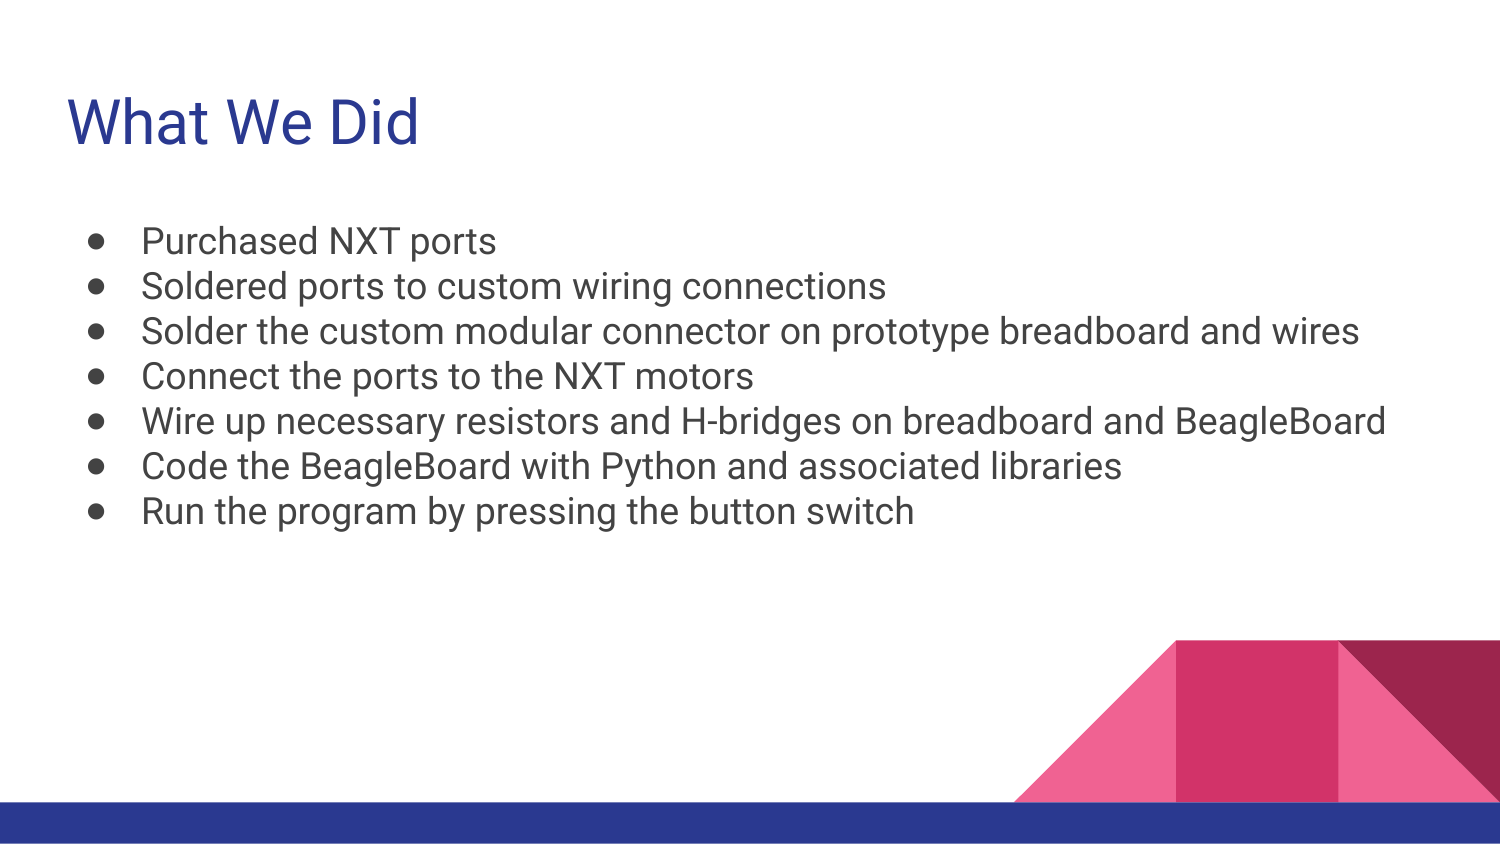

# What We Did
Purchased NXT ports
Soldered ports to custom wiring connections
Solder the custom modular connector on prototype breadboard and wires
Connect the ports to the NXT motors
Wire up necessary resistors and H-bridges on breadboard and BeagleBoard
Code the BeagleBoard with Python and associated libraries
Run the program by pressing the button switch